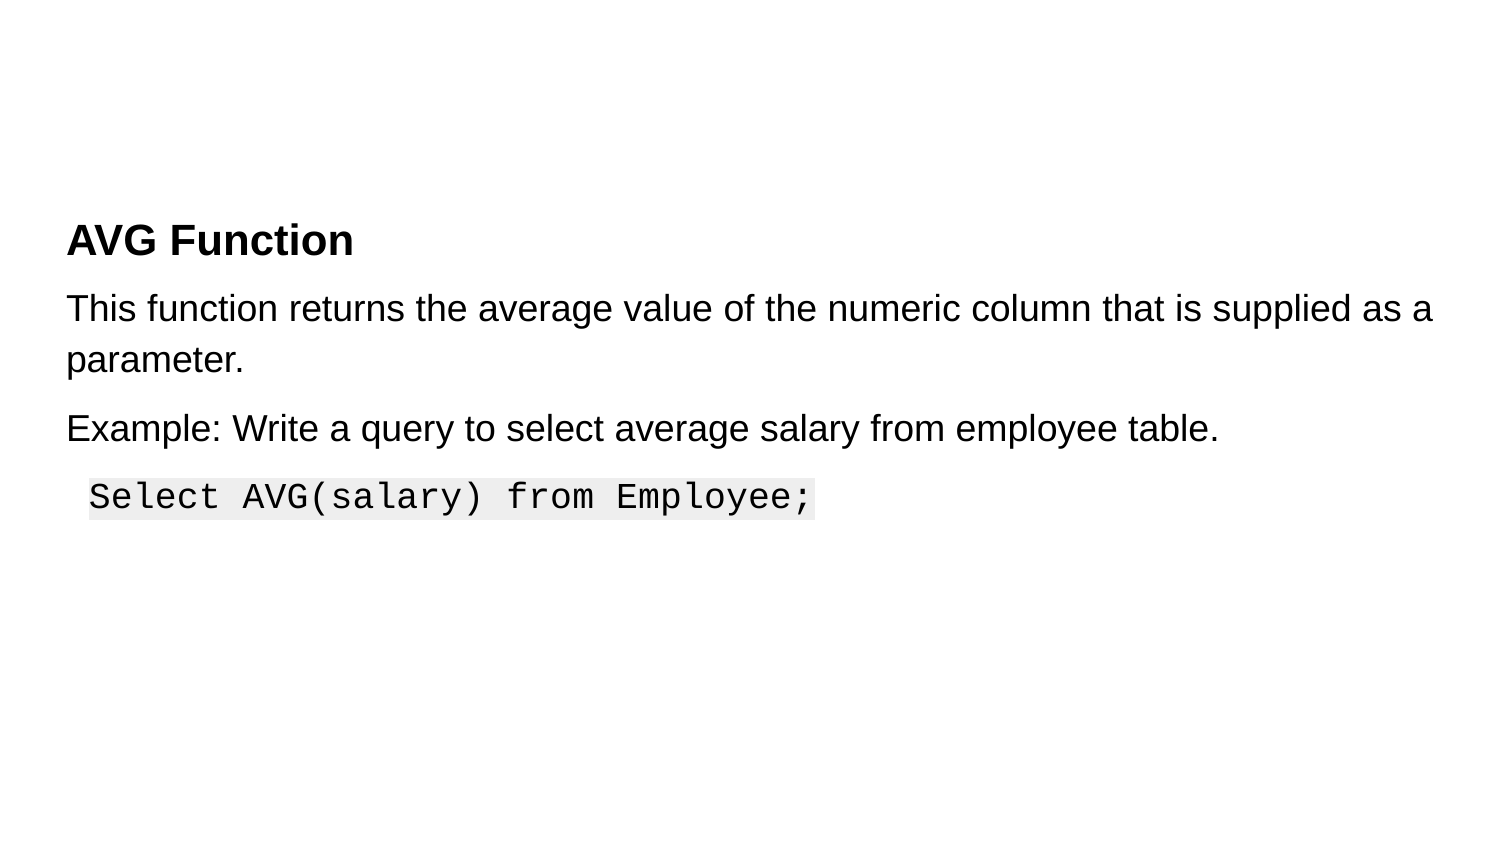

AVG Function
This function returns the average value of the numeric column that is supplied as a parameter.
Example: Write a query to select average salary from employee table.
Select AVG(salary) from Employee;